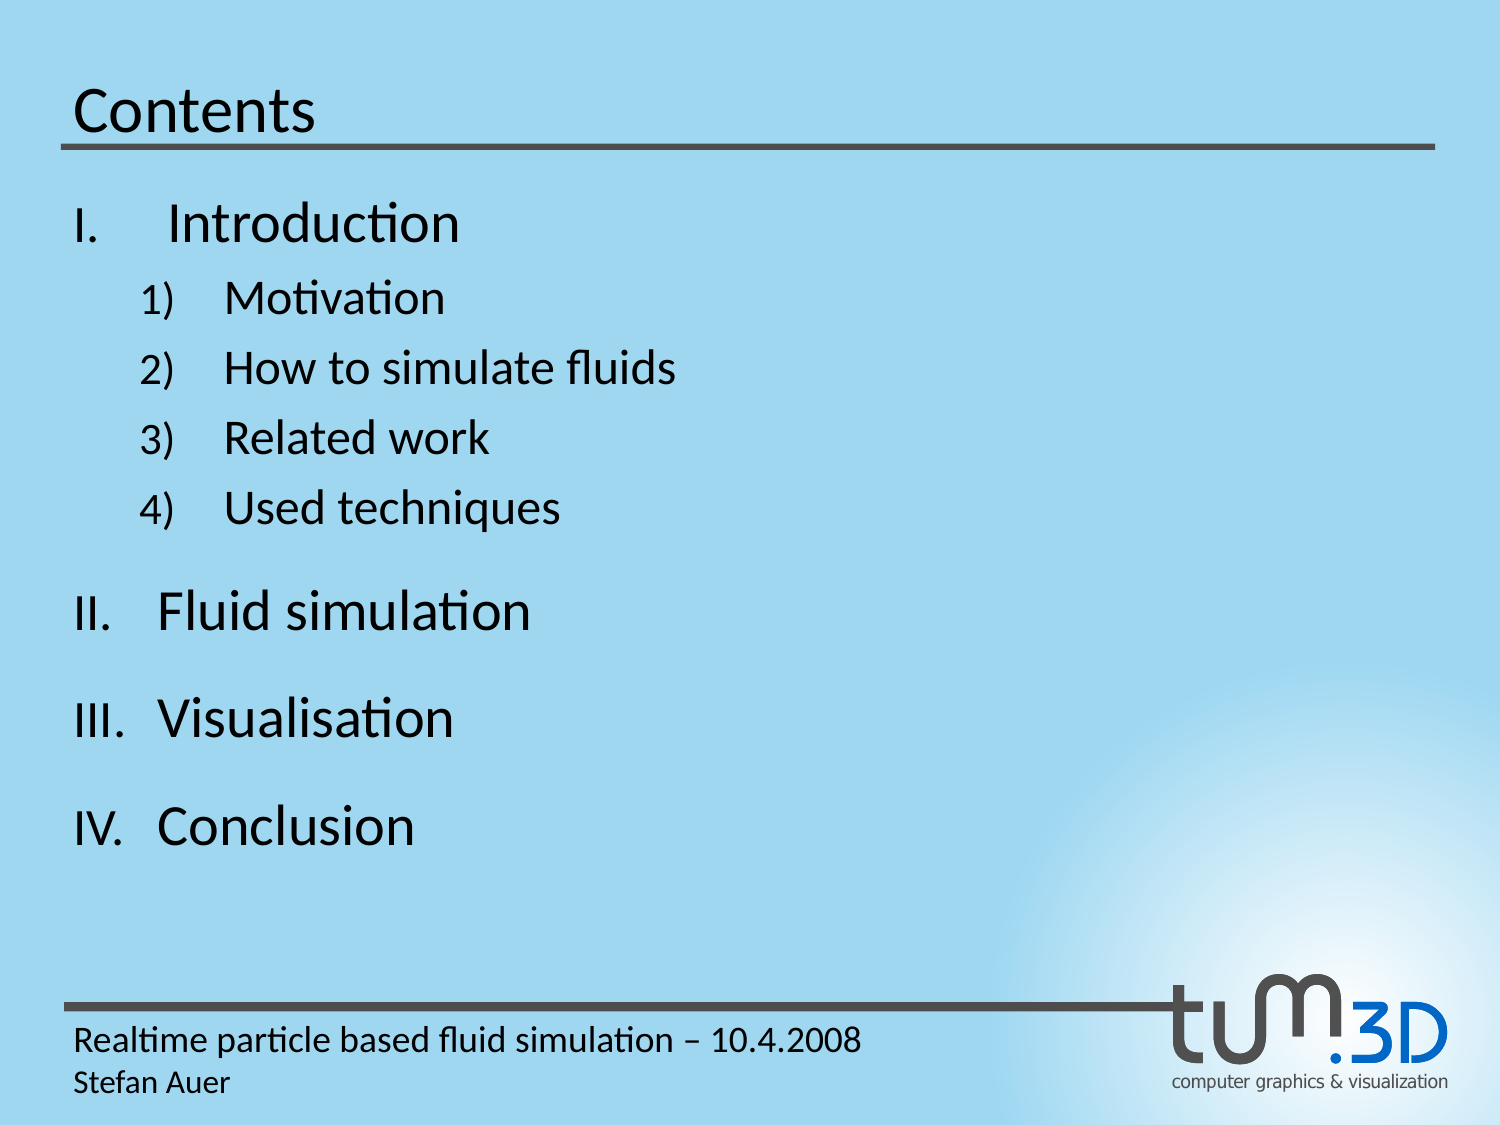

Contents
Introduction
Motivation
How to simulate fluids
Related work
Used techniques
Fluid simulation
Visualisation
Conclusion